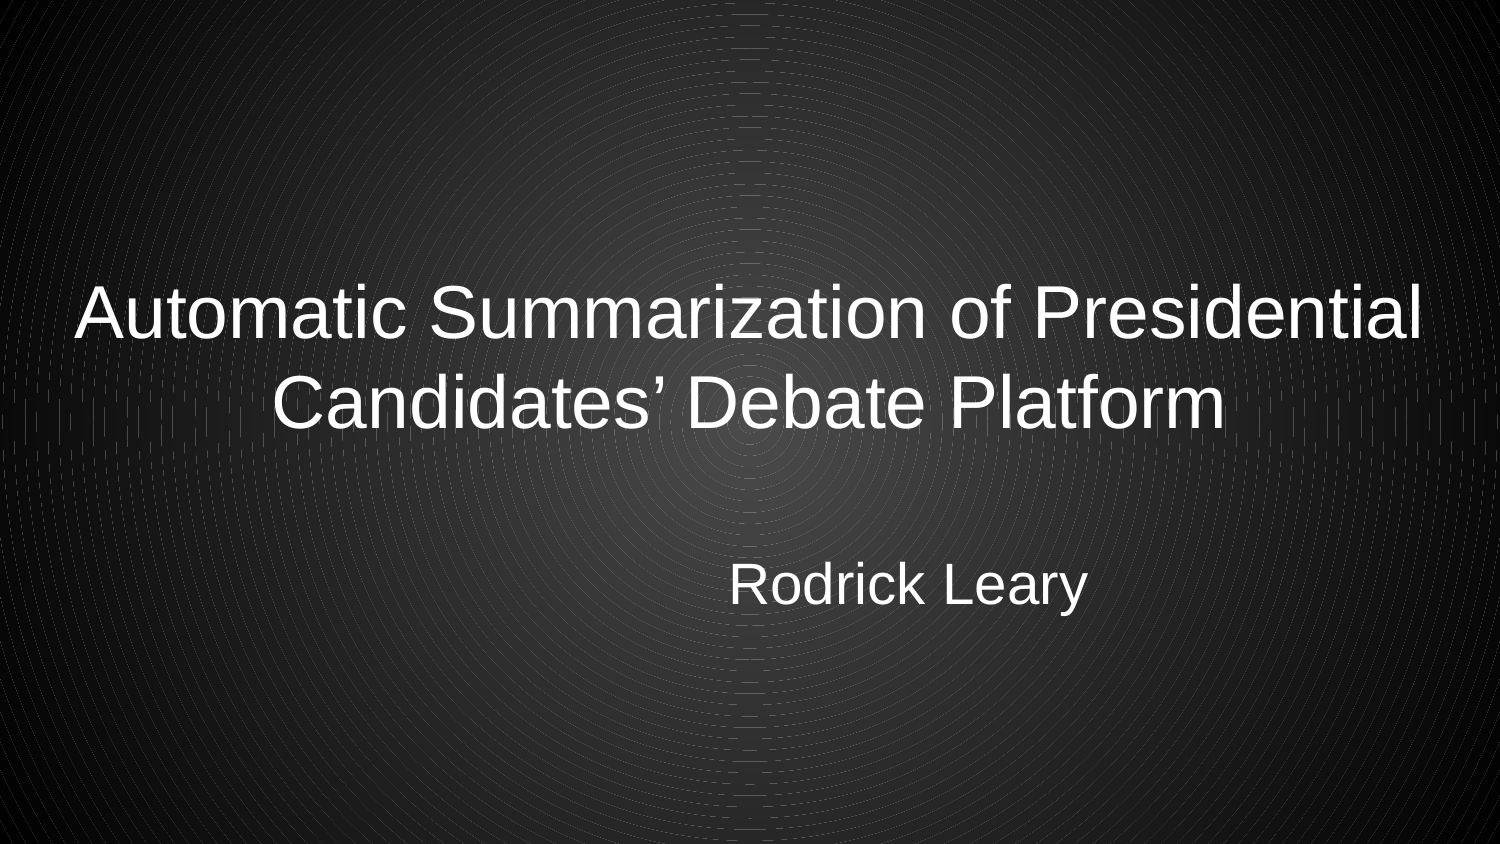

# Automatic Summarization of Presidential Candidates’ Debate Platform
Rodrick Leary